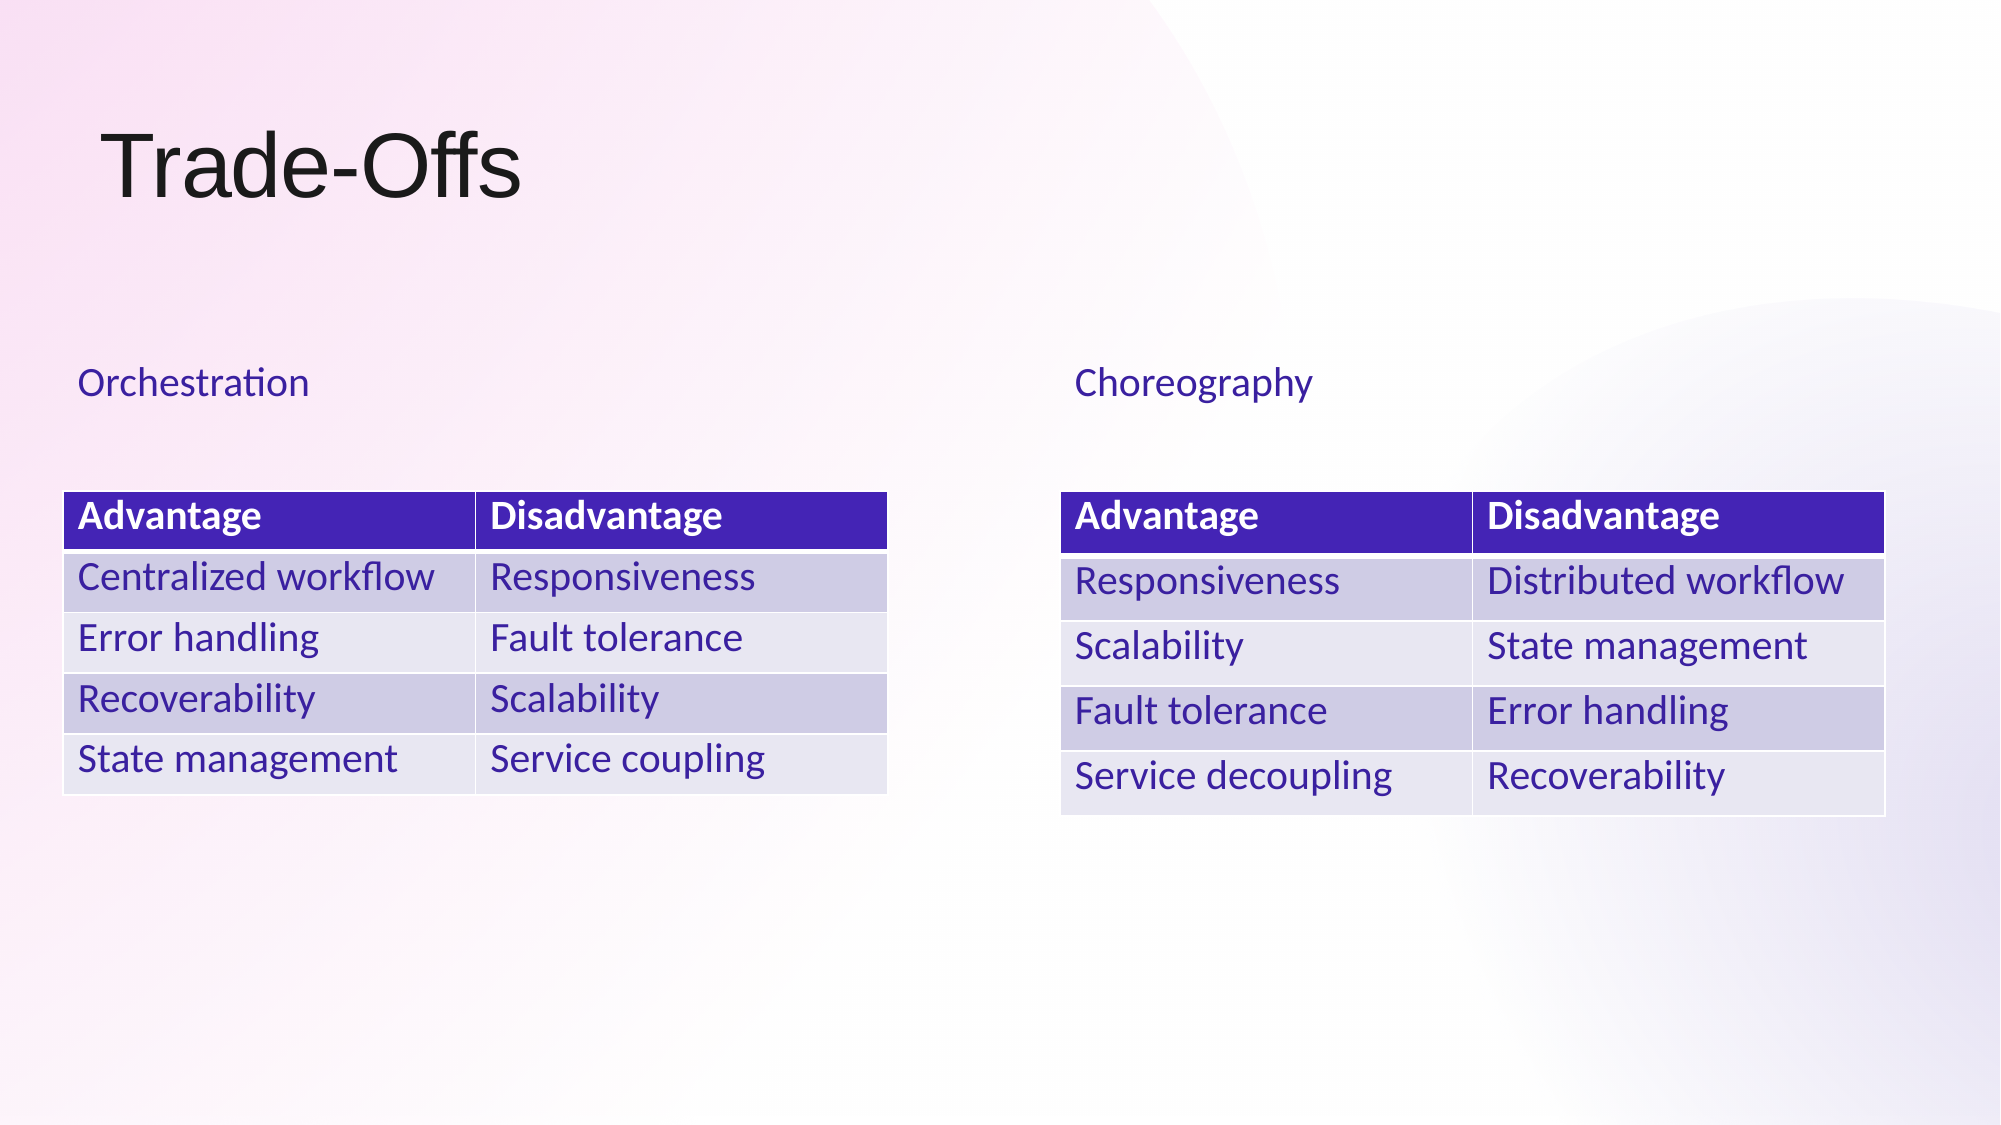

# Trade-Offs
Orchestration
Choreography
| Advantage | Disadvantage |
| --- | --- |
| Centralized workflow | Responsiveness |
| Error handling | Fault tolerance |
| Recoverability | Scalability |
| State management | Service coupling |
| Advantage | Disadvantage |
| --- | --- |
| Responsiveness | Distributed workflow |
| Scalability | State management |
| Fault tolerance | Error handling |
| Service decoupling | Recoverability |